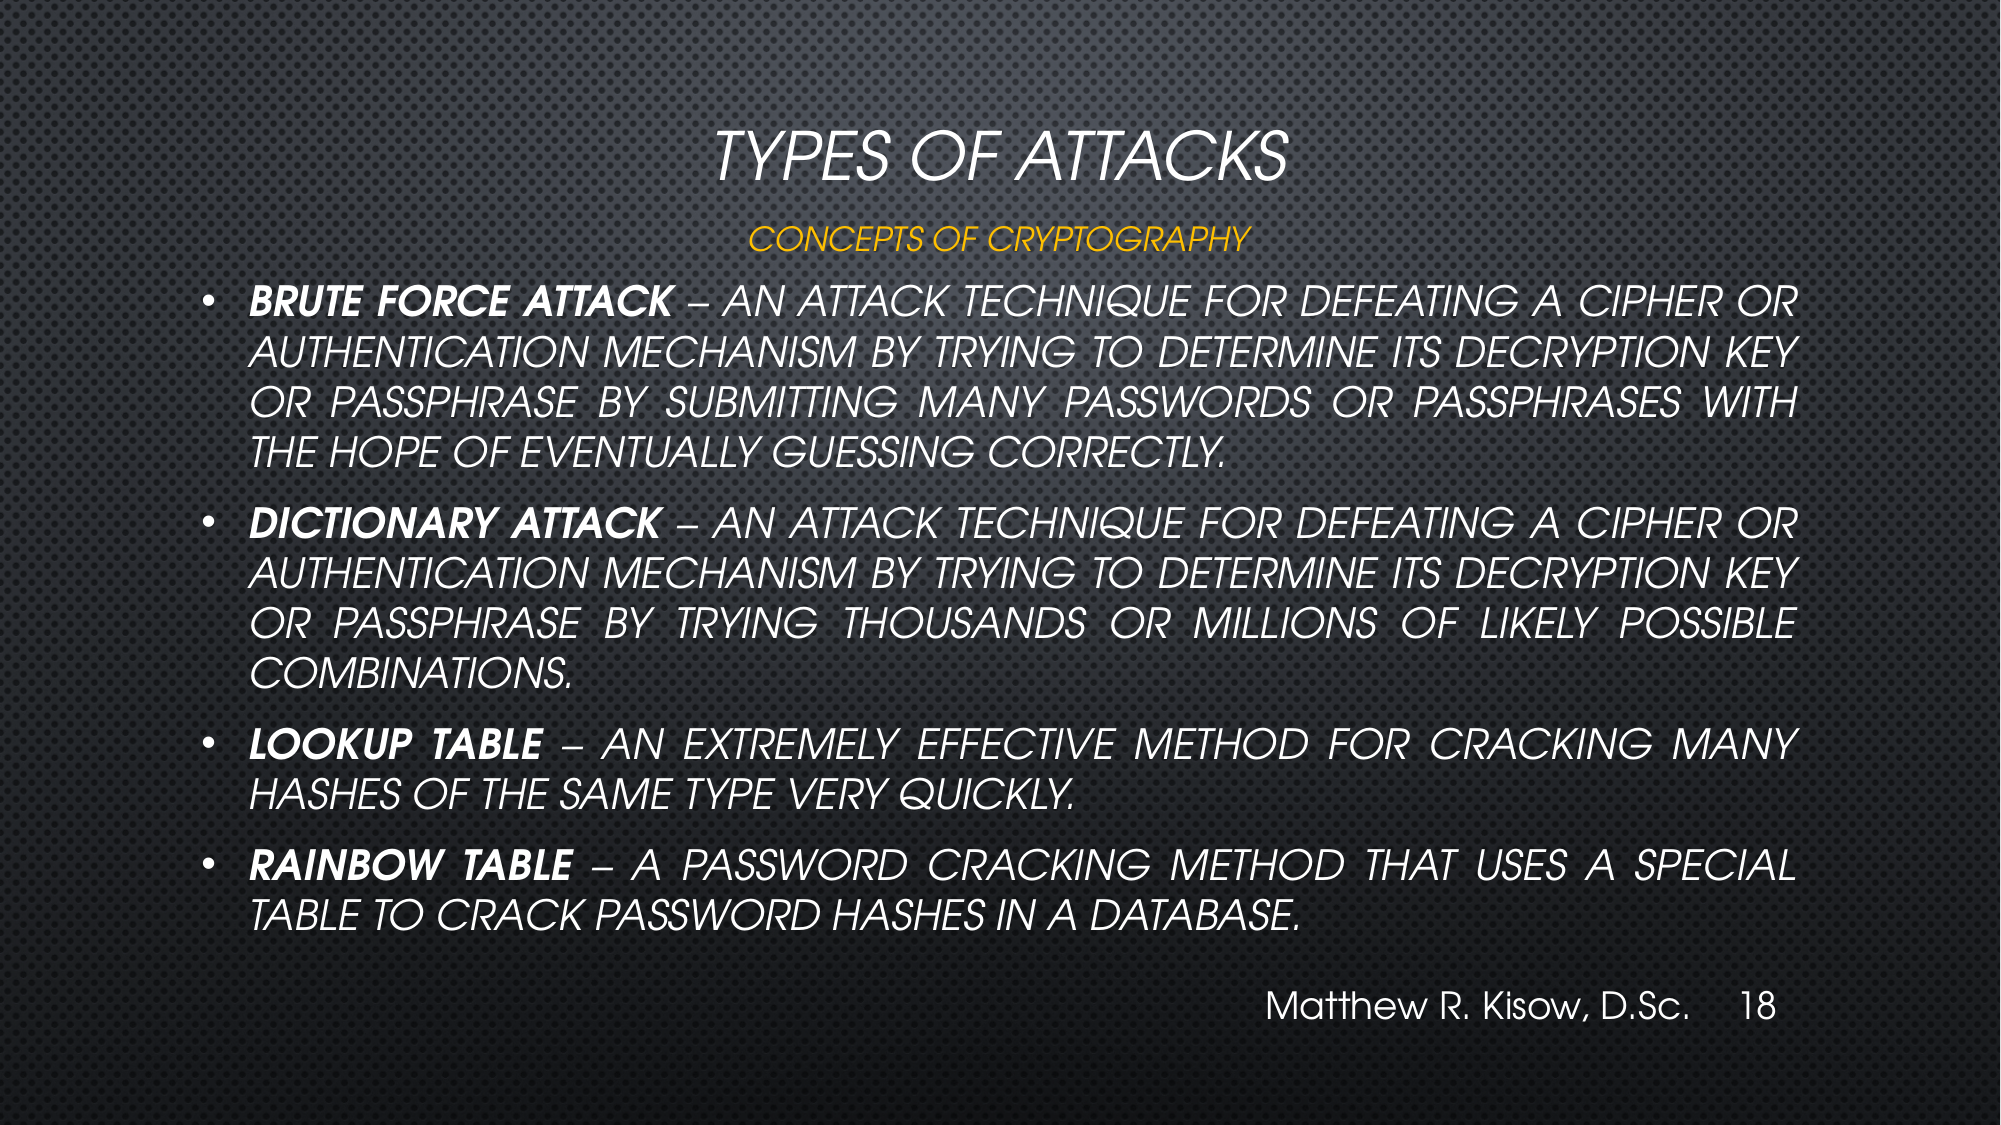

# Types of attacks
Concepts of Cryptography
Brute Force Attack – An attack technique for defeating a cipher or authentication mechanism by trying to determine its decryption key or passphrase by submitting many passwords or passphrases with the hope of eventually guessing correctly.
Dictionary Attack – An attack technique for defeating a cipher or authentication mechanism by trying to determine its decryption key or passphrase by trying thousands or millions of likely possible combinations.
Lookup Table – An extremely effective method for cracking many hashes of the same type very quickly.
Rainbow Table – A password cracking method that uses a special table to crack password hashes in a database.